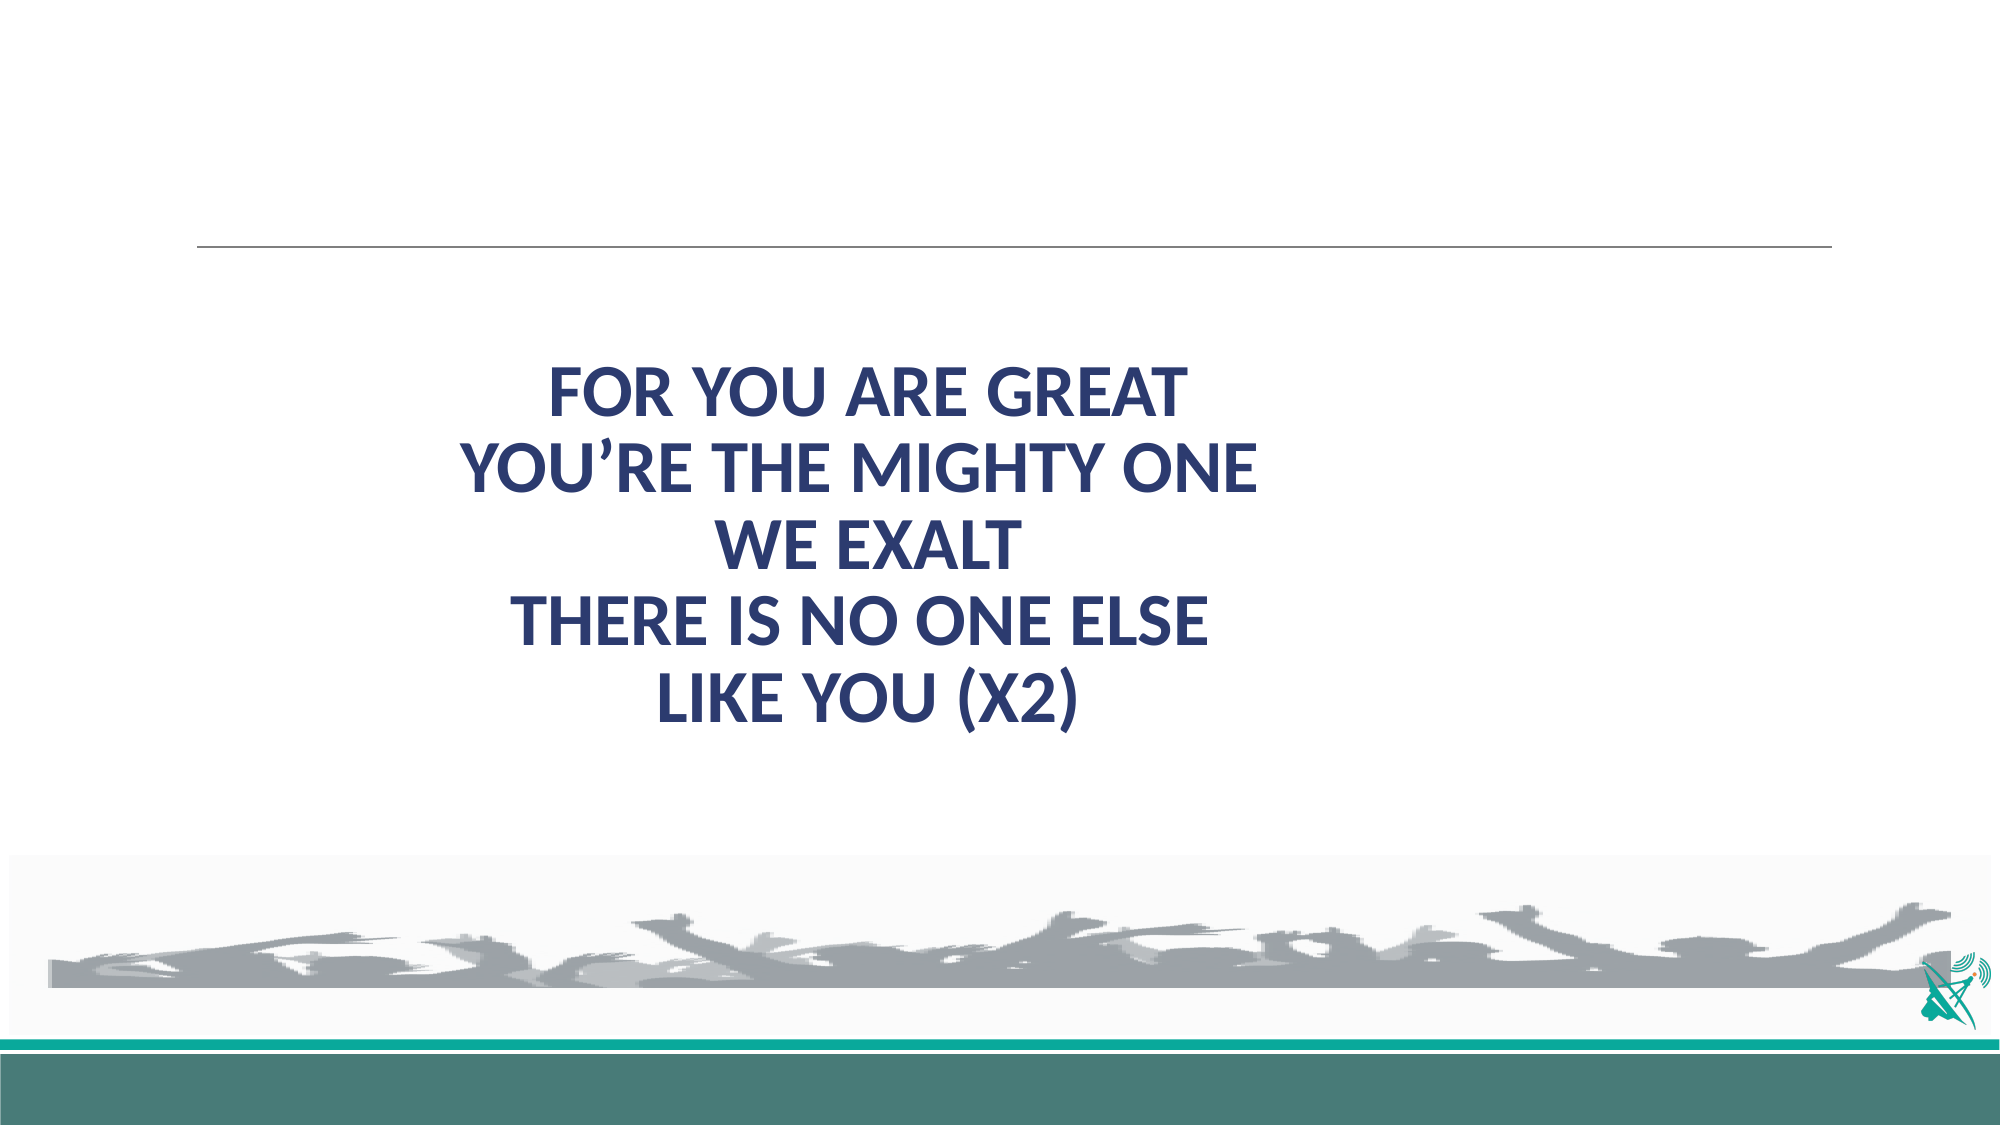

# FOR YOU ARE GREAT YOU’RE THE MIGHTY ONE WE EXALT THERE IS NO ONE ELSE LIKE YOU (X2)